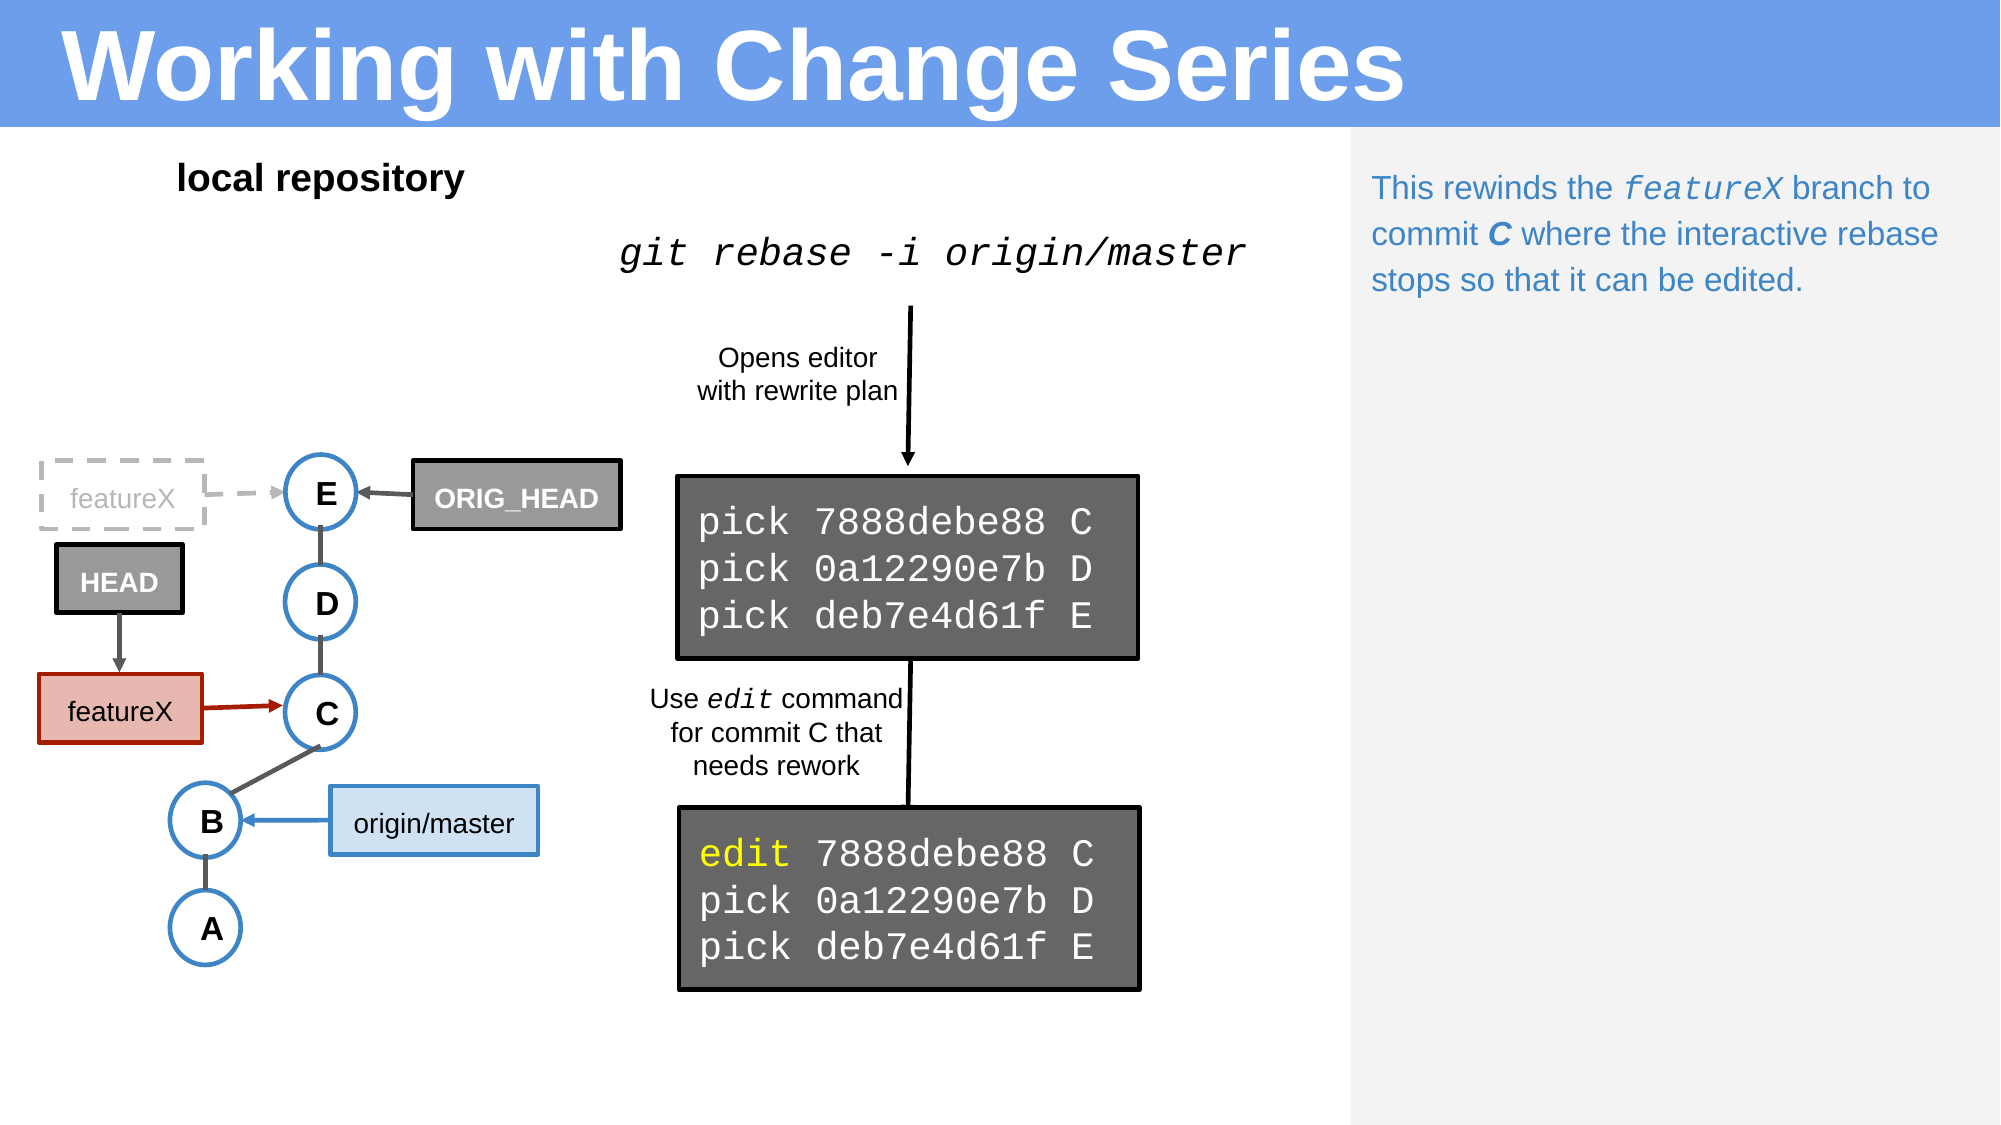

# Working with Change Series

local repository
This rewinds the featureX branch to commit C where the interactive rebase stops so that it can be edited.
git rebase -i origin/master
Opens editor
with rewrite plan
E
featureX
ORIG_HEAD
pick 7888debe88 C
pick 0a12290e7b D
pick deb7e4d61f E
HEAD
D
Use edit command for commit C that needs rework
featureX
C
B
origin/master
edit 7888debe88 C
pick 0a12290e7b D
pick deb7e4d61f E
A